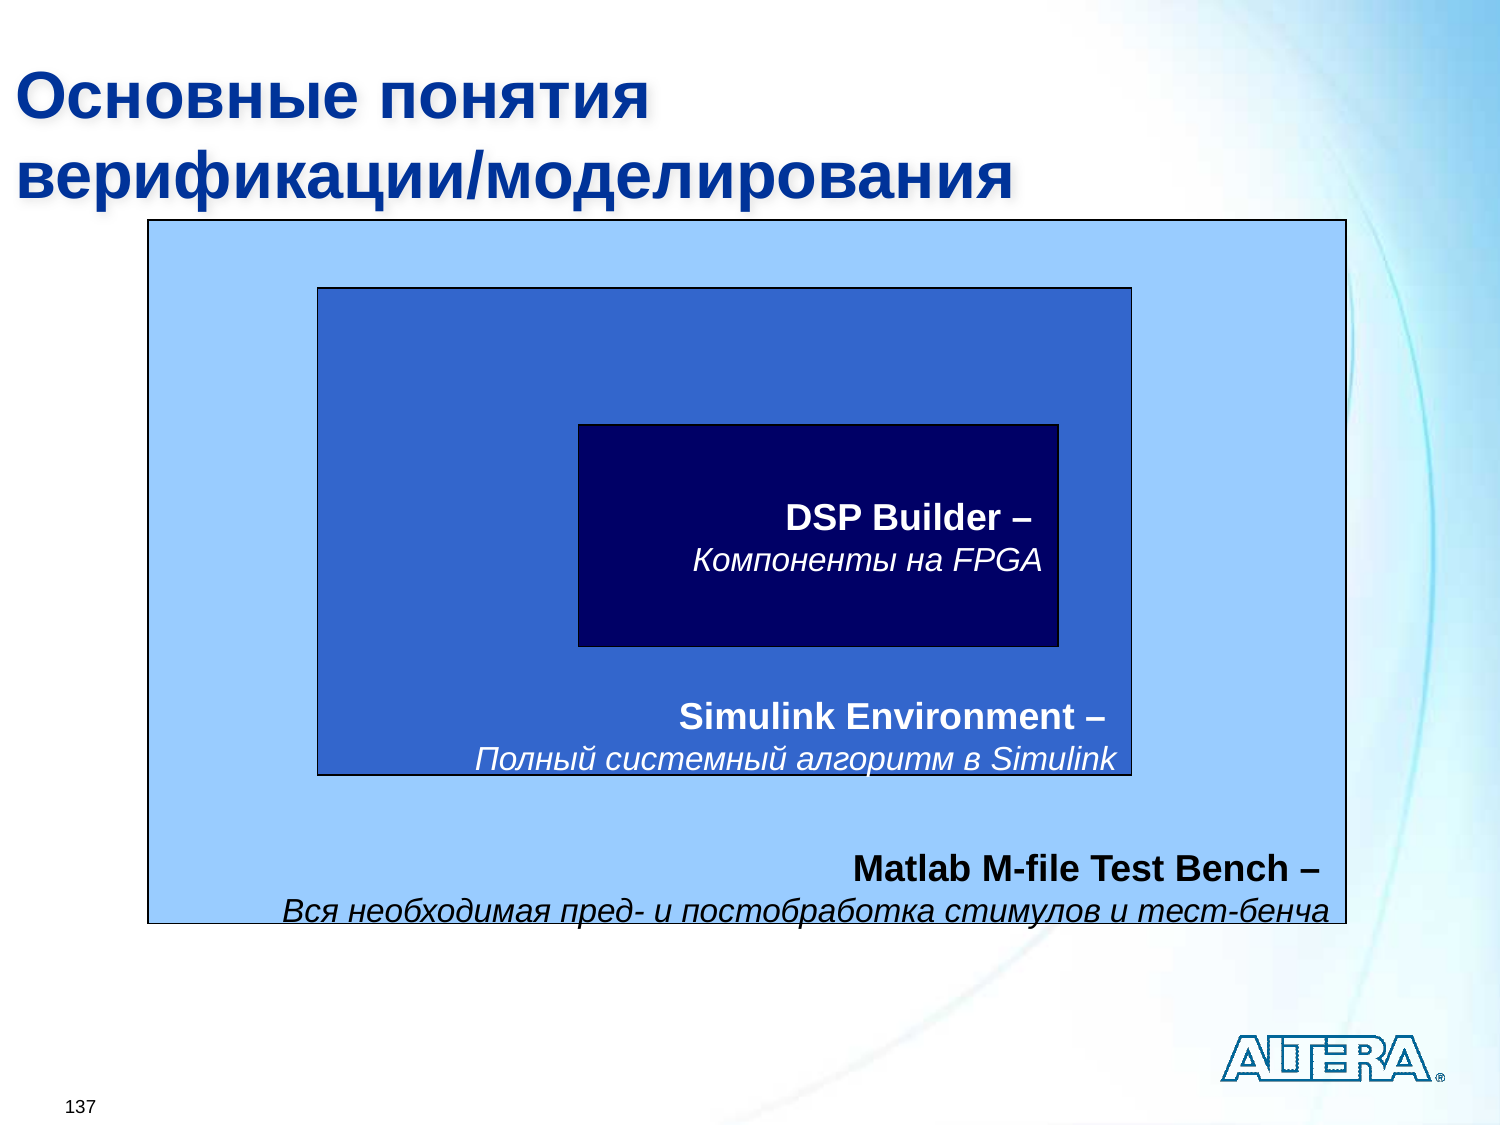

Основные понятия верификации/моделирования

Matlab M-file Test Bench –
Вся необходимая пред- и постобработка стимулов и тест-бенча

Simulink Environment –
Полный системный алгоритм в Simulink
DSP Builder –
Компоненты на FPGA